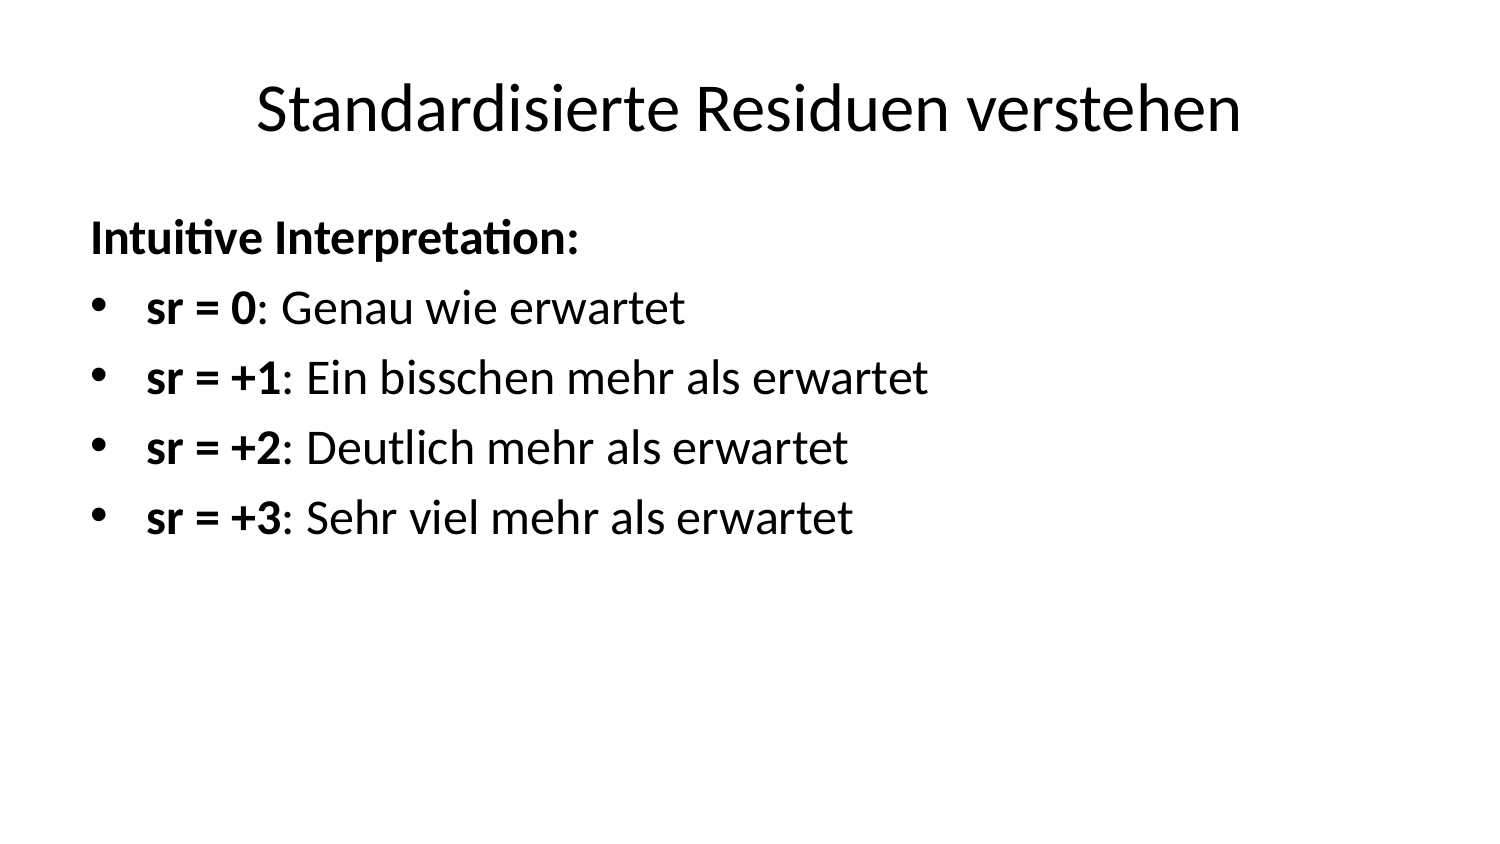

# Standardisierte Residuen verstehen
Intuitive Interpretation:
sr = 0: Genau wie erwartet
sr = +1: Ein bisschen mehr als erwartet
sr = +2: Deutlich mehr als erwartet
sr = +3: Sehr viel mehr als erwartet